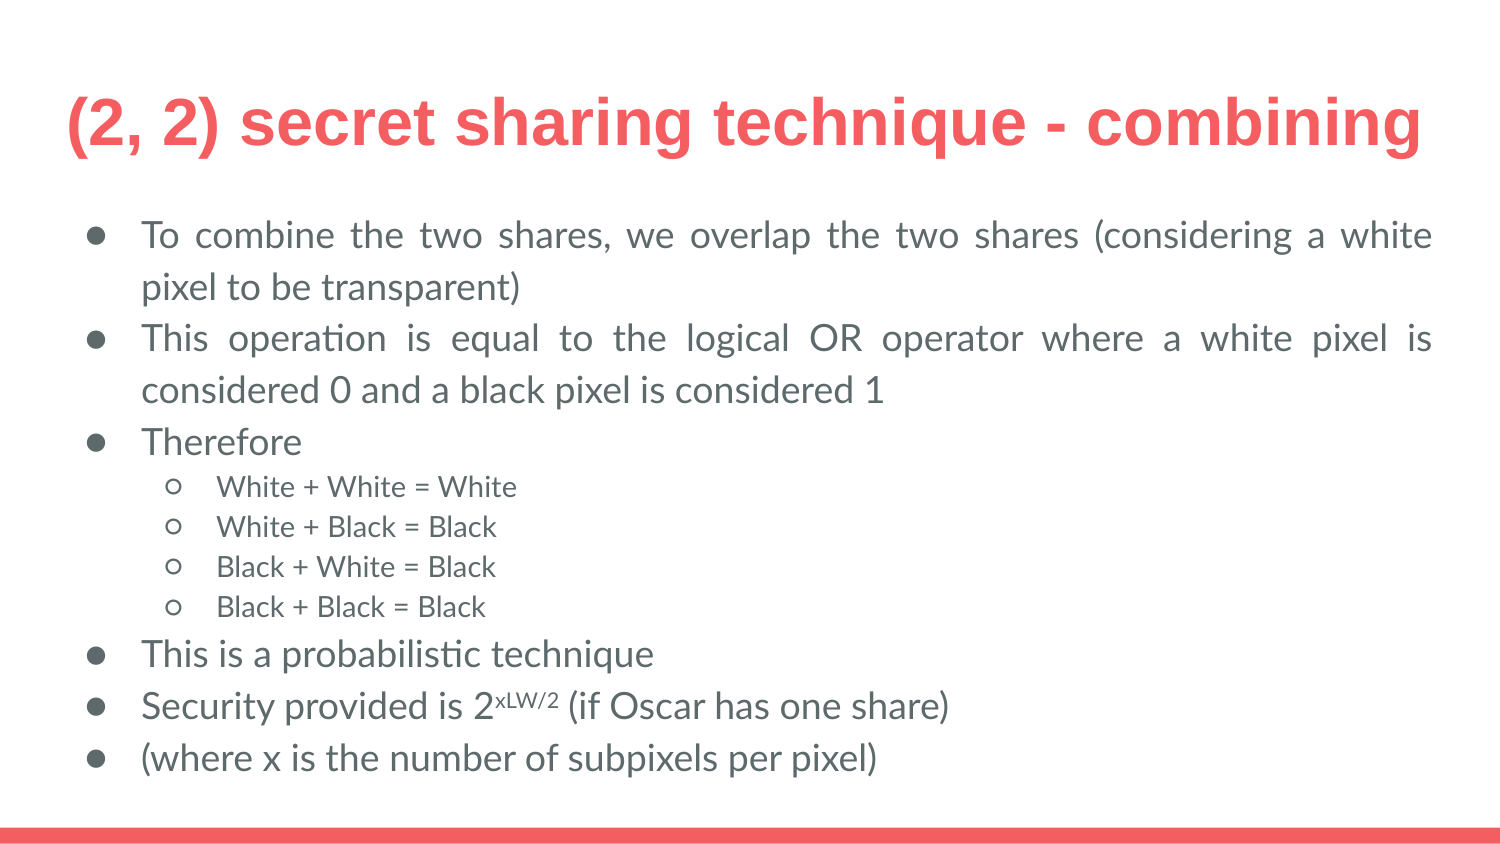

# (2, 2) secret sharing technique - combining
To combine the two shares, we overlap the two shares (considering a white pixel to be transparent)
This operation is equal to the logical OR operator where a white pixel is considered 0 and a black pixel is considered 1
Therefore
White + White = White
White + Black = Black
Black + White = Black
Black + Black = Black
This is a probabilistic technique
Security provided is 2xLW/2 (if Oscar has one share)
(where x is the number of subpixels per pixel)